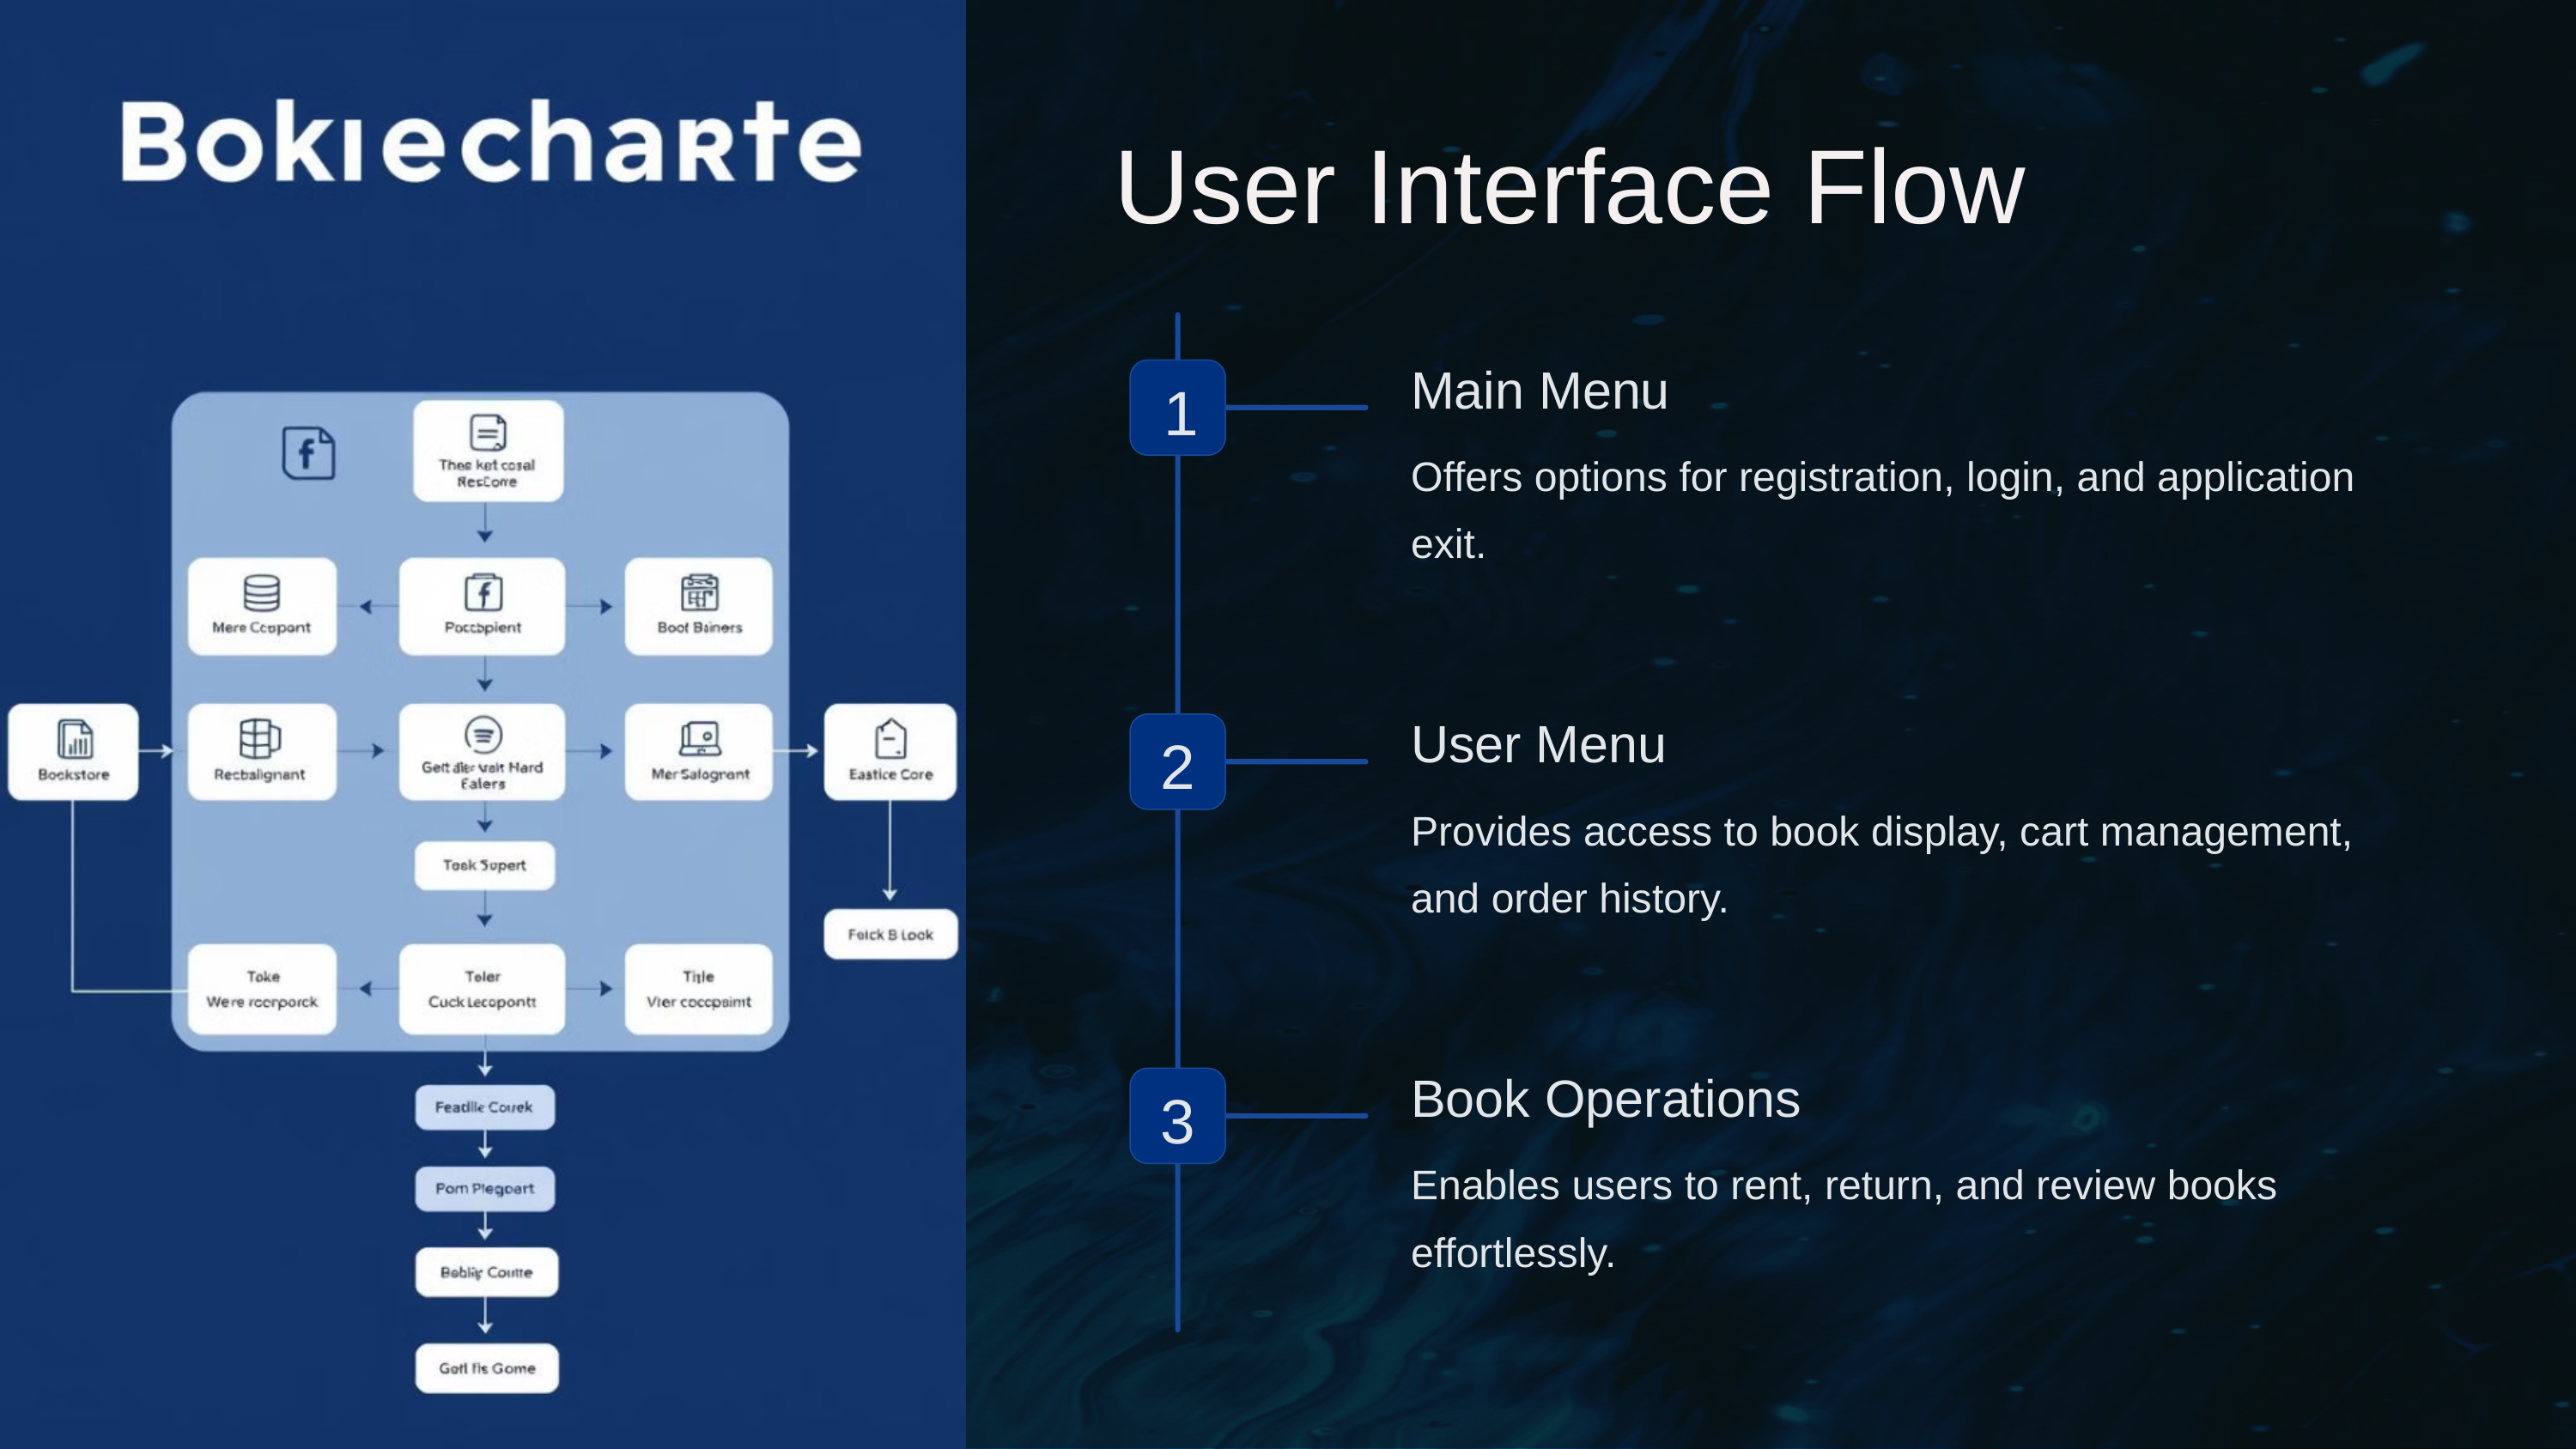

User Interface Flow

Main Menu

1

Offers options for registration, login, and application exit.
User Menu

2

Provides access to book display, cart management, and order history.
Book Operations

3

Enables users to rent, return, and review books effortlessly.